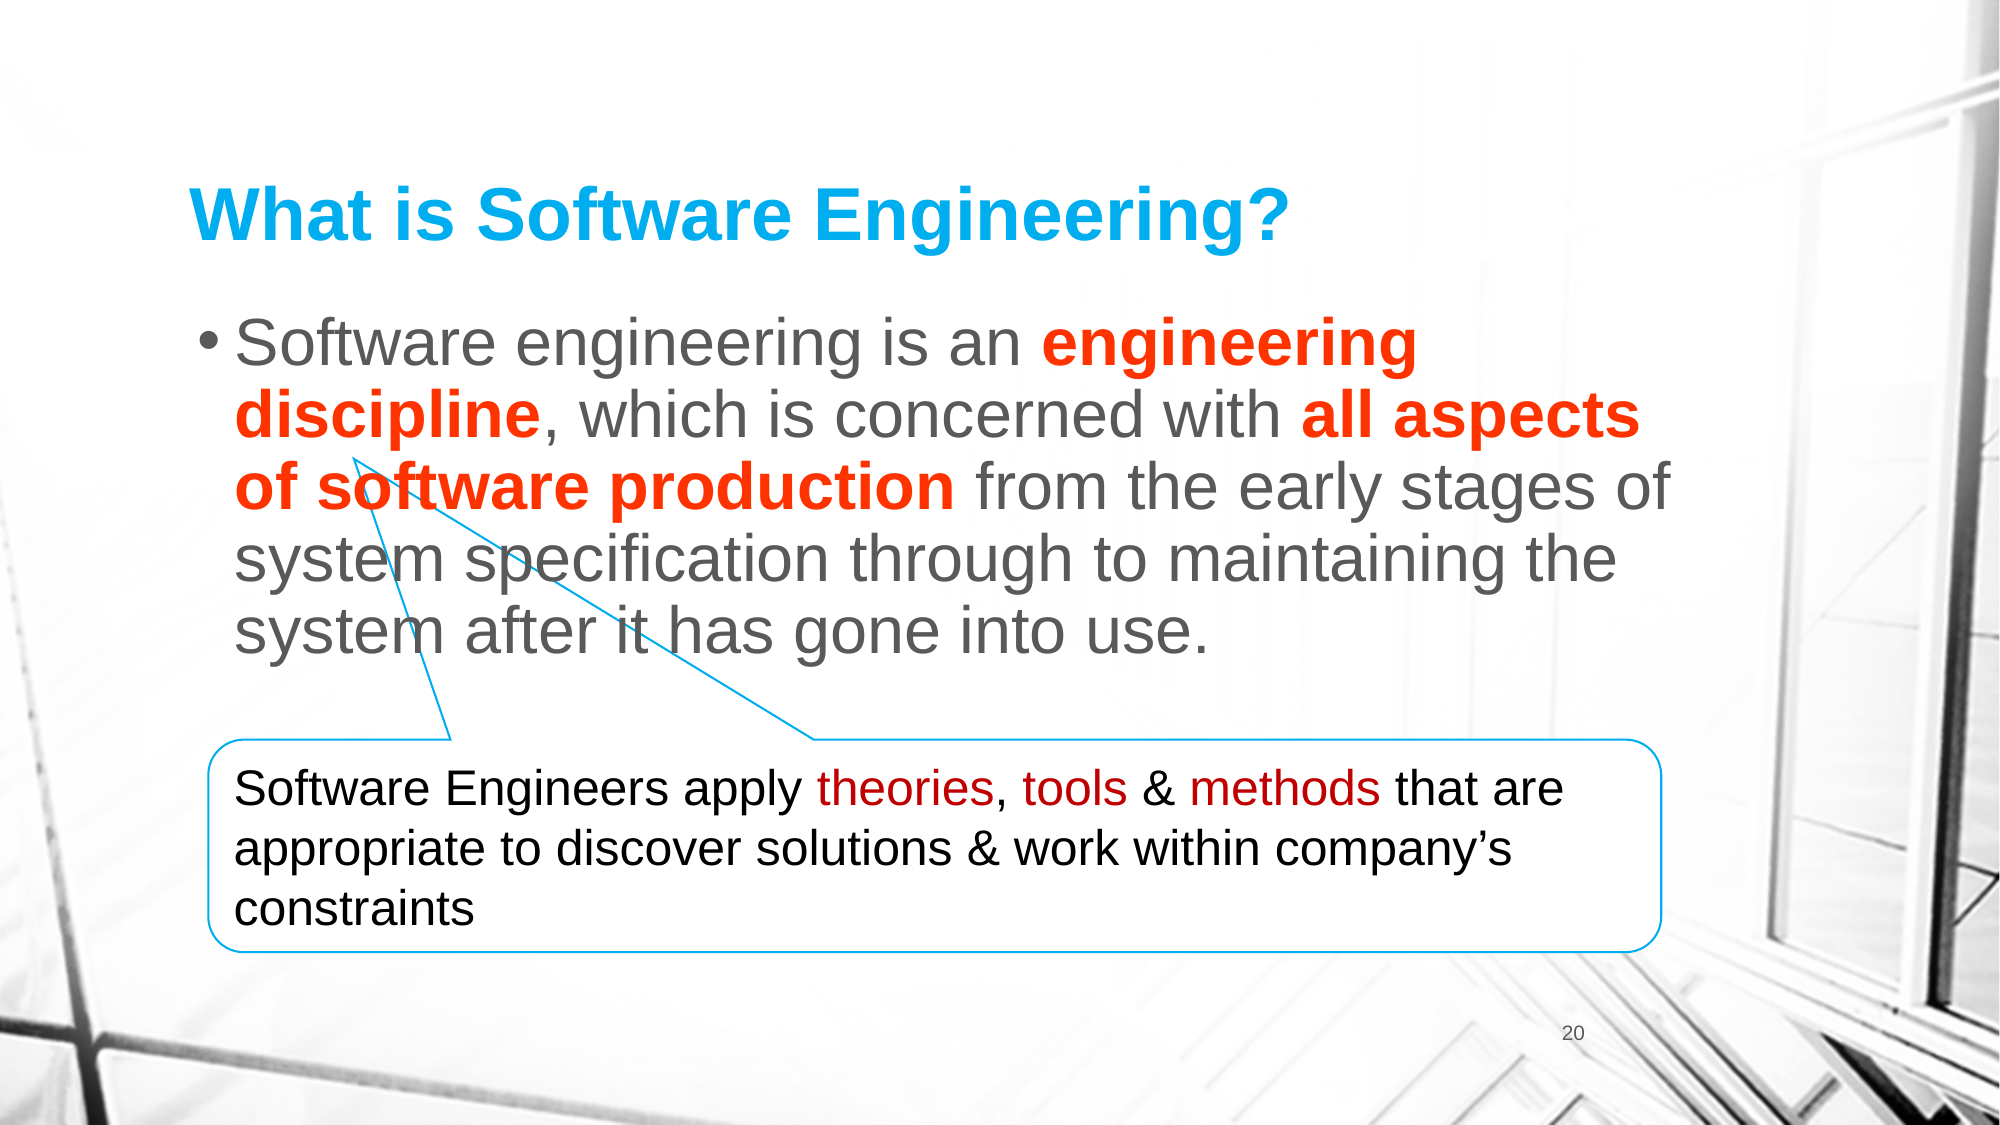

# What is Software Engineering?
Software engineering is an engineering discipline, which is concerned with all aspects of software production from the early stages of system specification through to maintaining the system after it has gone into use.
Software Engineers apply theories, tools & methods that are appropriate to discover solutions & work within company’s constraints
20